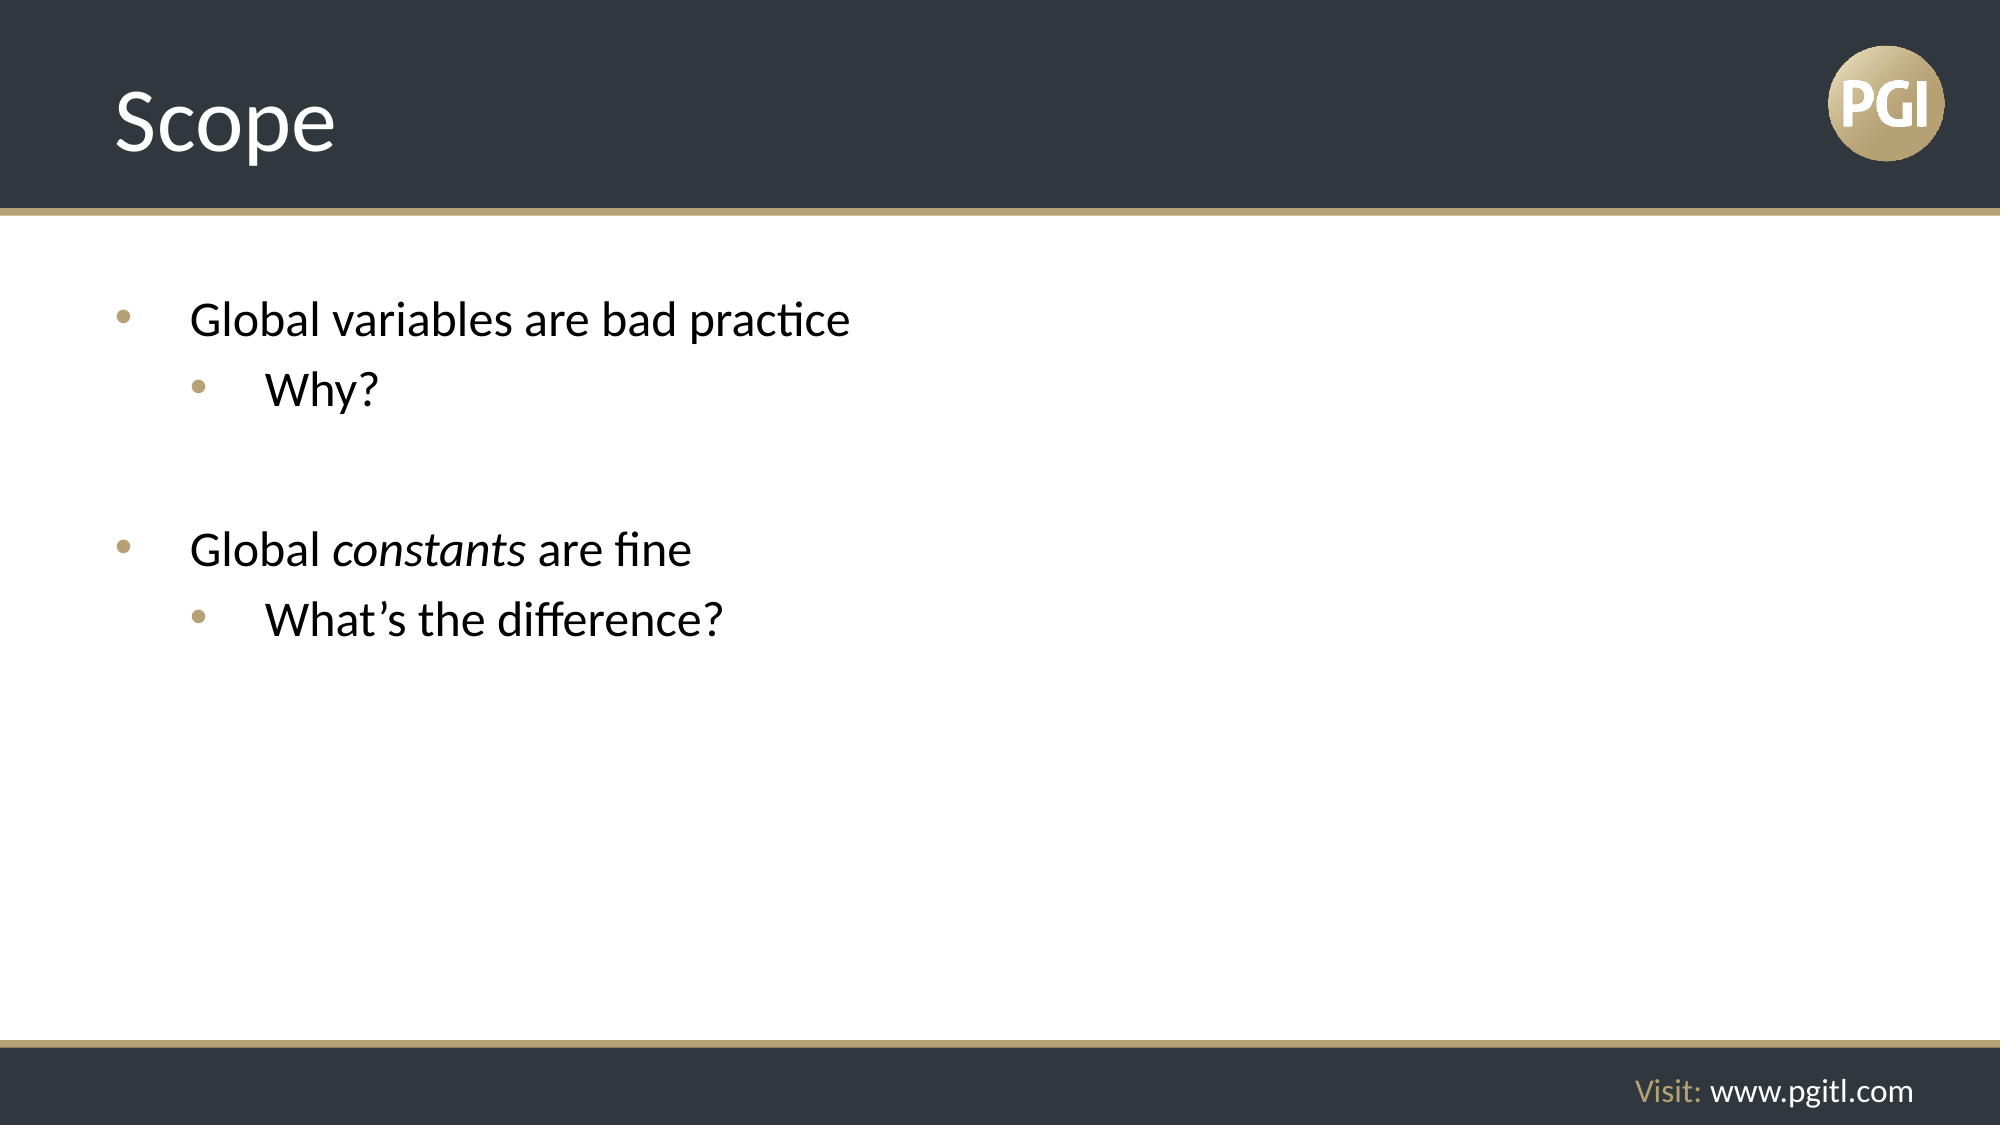

# Scope
Global variables are bad practice
Why?

Global constants are fine
What’s the difference?